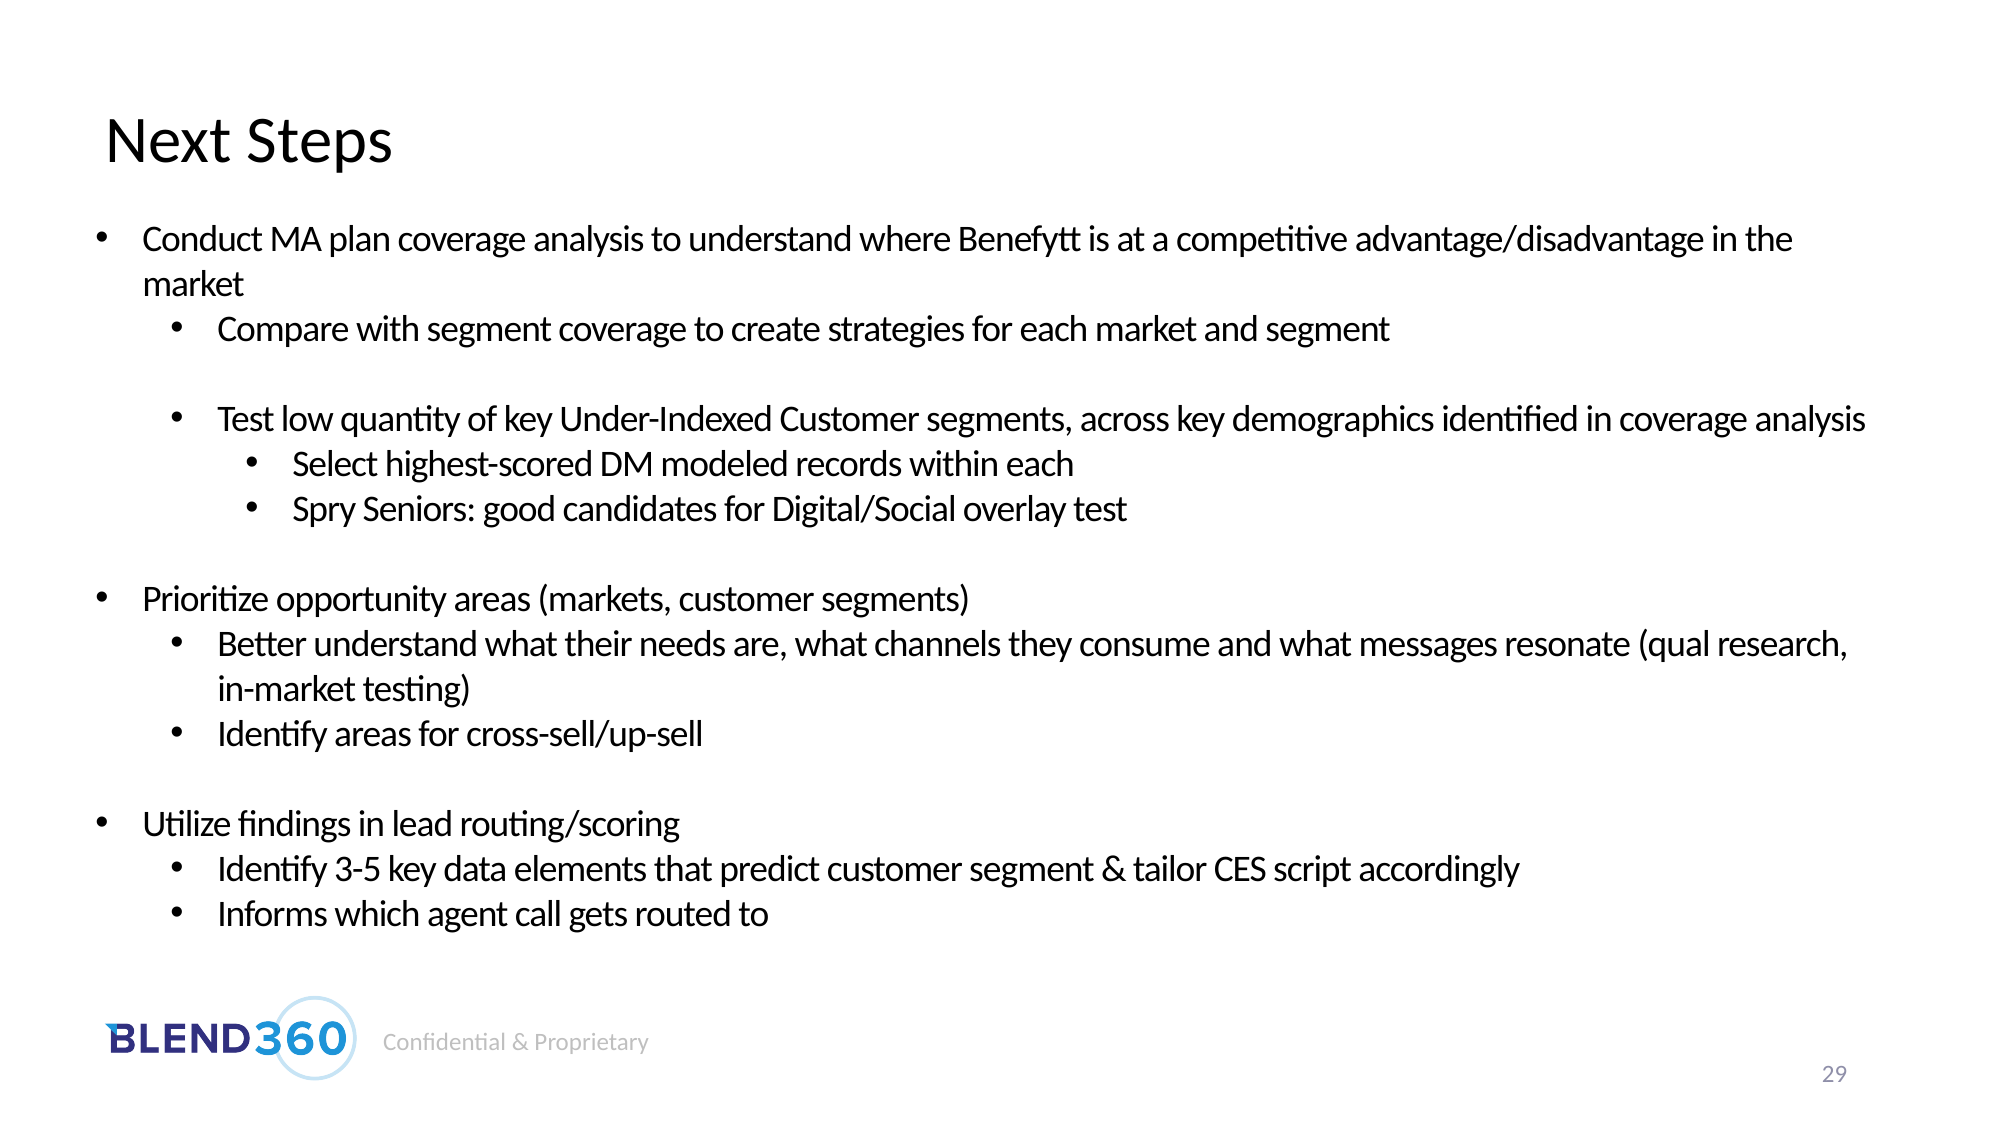

# Next Steps
Conduct MA plan coverage analysis to understand where Benefytt is at a competitive advantage/disadvantage in the market
Compare with segment coverage to create strategies for each market and segment

Test low quantity of key Under-Indexed Customer segments, across key demographics identified in coverage analysis
Select highest-scored DM modeled records within each
Spry Seniors: good candidates for Digital/Social overlay test

Prioritize opportunity areas (markets, customer segments)
Better understand what their needs are, what channels they consume and what messages resonate (qual research, in-market testing)
Identify areas for cross-sell/up-sell

Utilize findings in lead routing/scoring
Identify 3-5 key data elements that predict customer segment & tailor CES script accordingly
Informs which agent call gets routed to

29